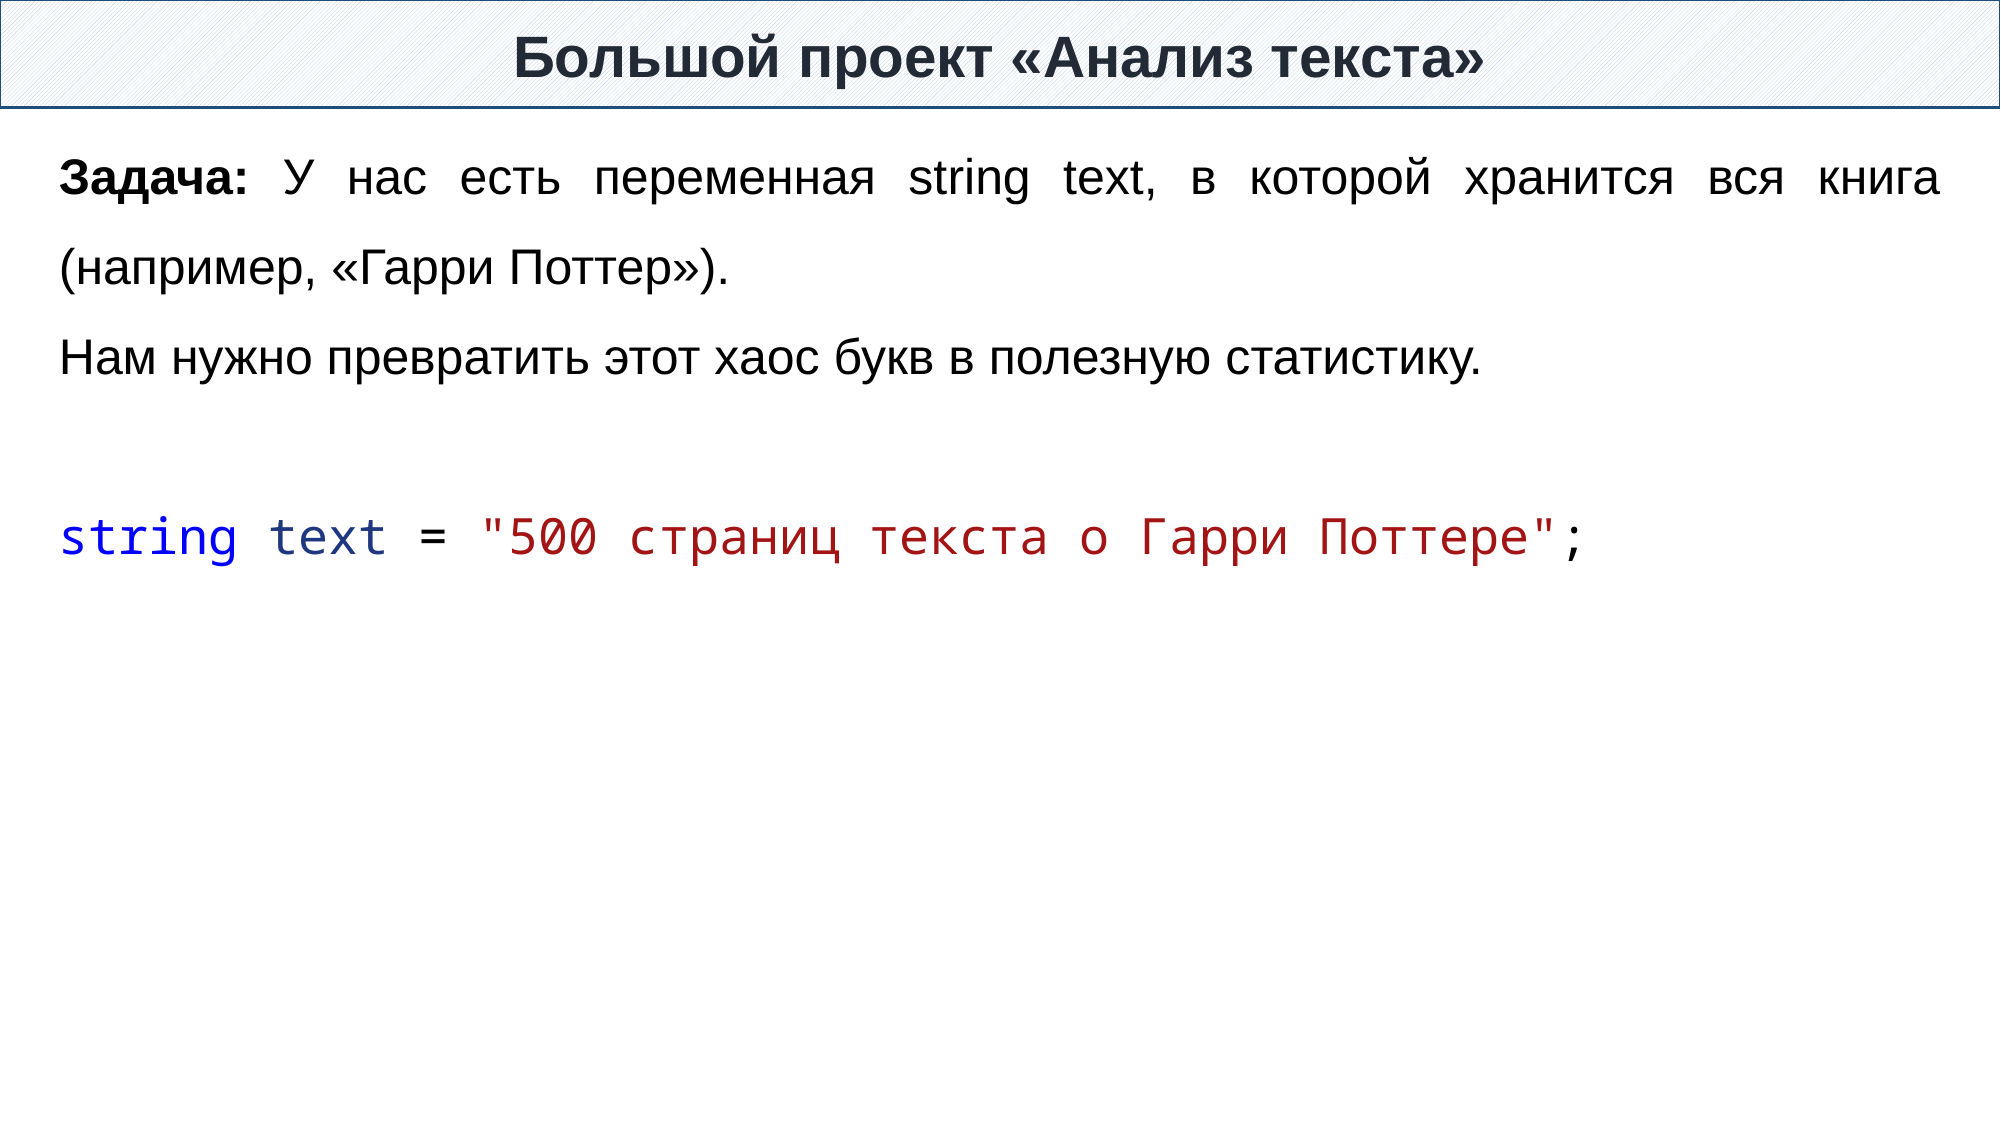

Большой проект «Анализ текста»
Задача: У нас есть переменная string text, в которой хранится вся книга (например, «Гарри Поттер»).
Нам нужно превратить этот хаос букв в полезную статистику.

string text = "500 страниц текста о Гарри Поттере";